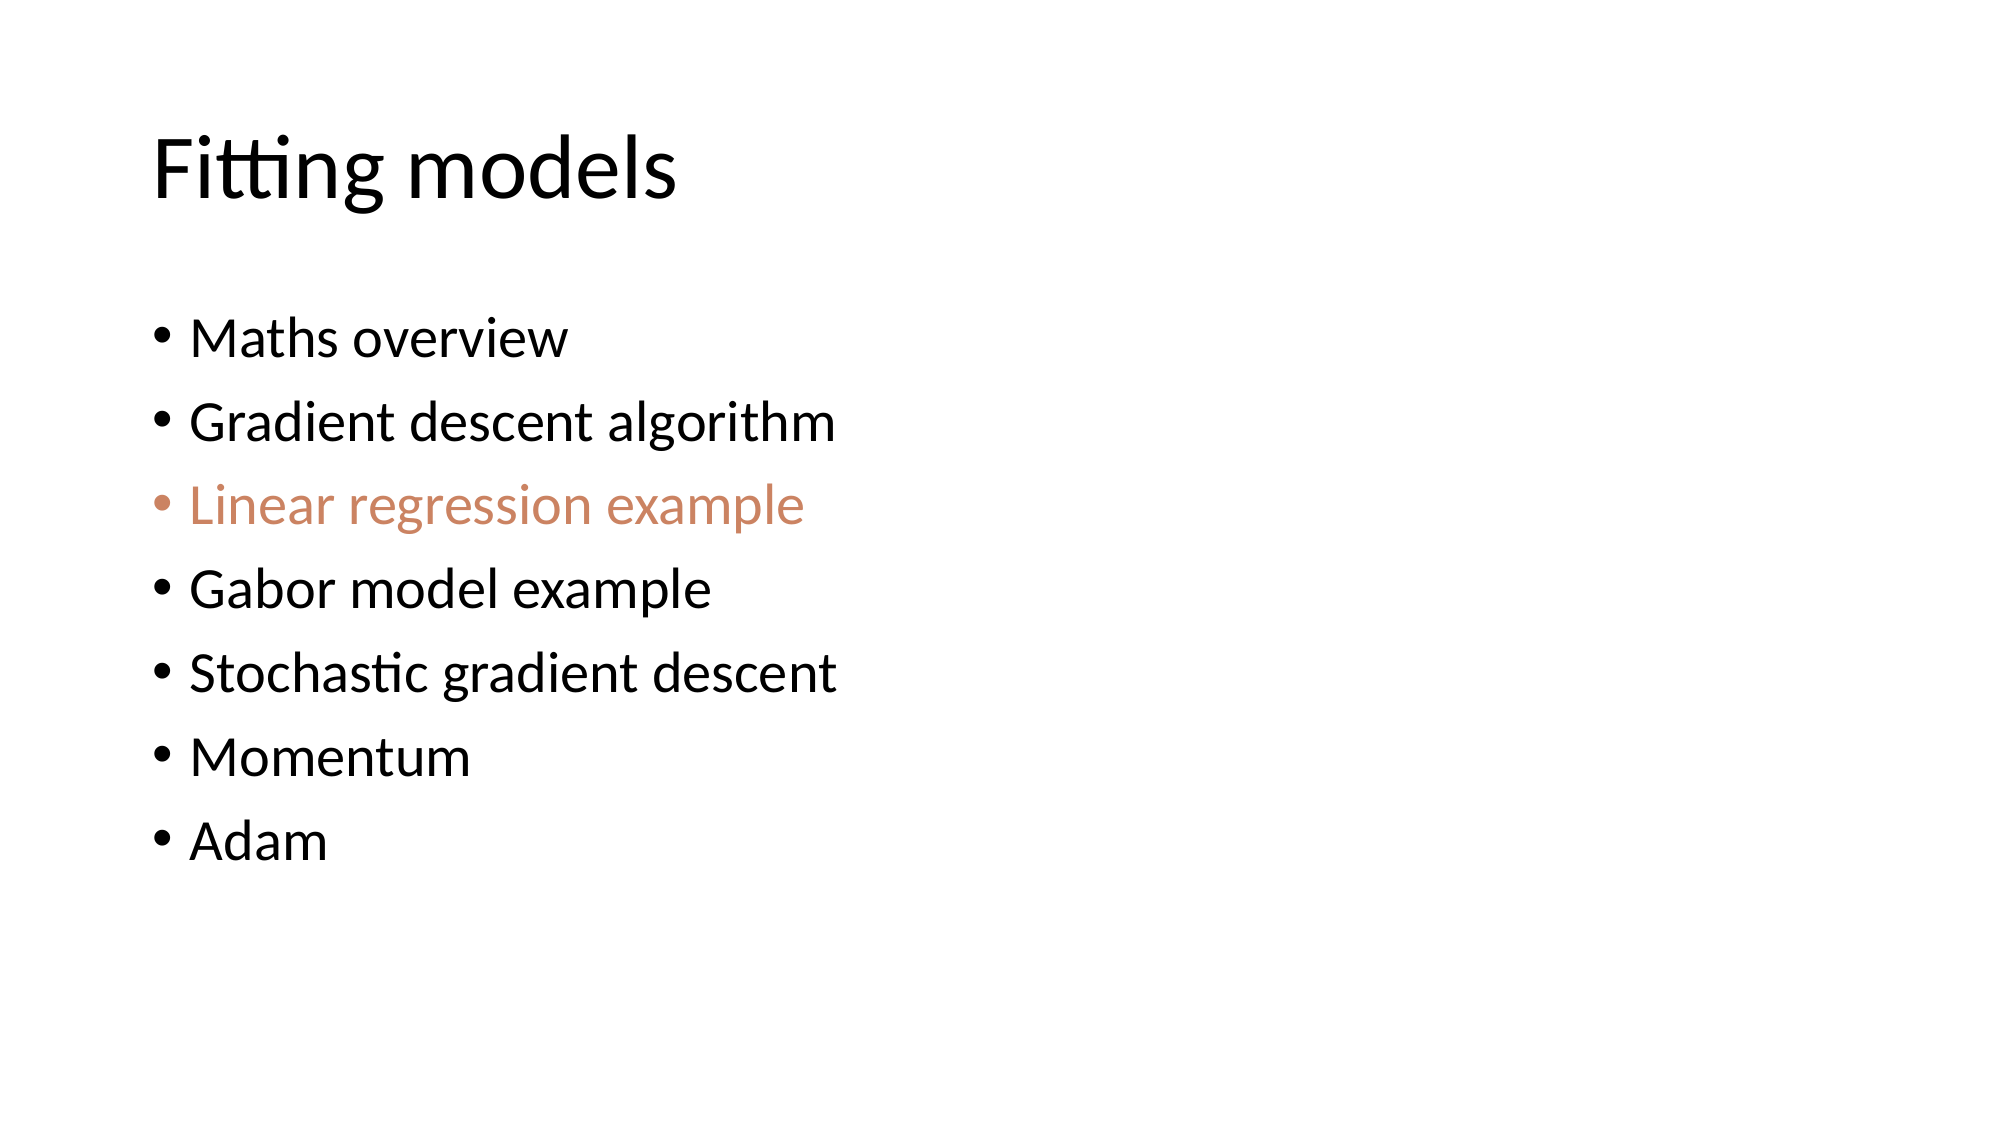

# Fitting models
Maths overview
Gradient descent algorithm
Linear regression example
Gabor model example
Stochastic gradient descent
Momentum
Adam